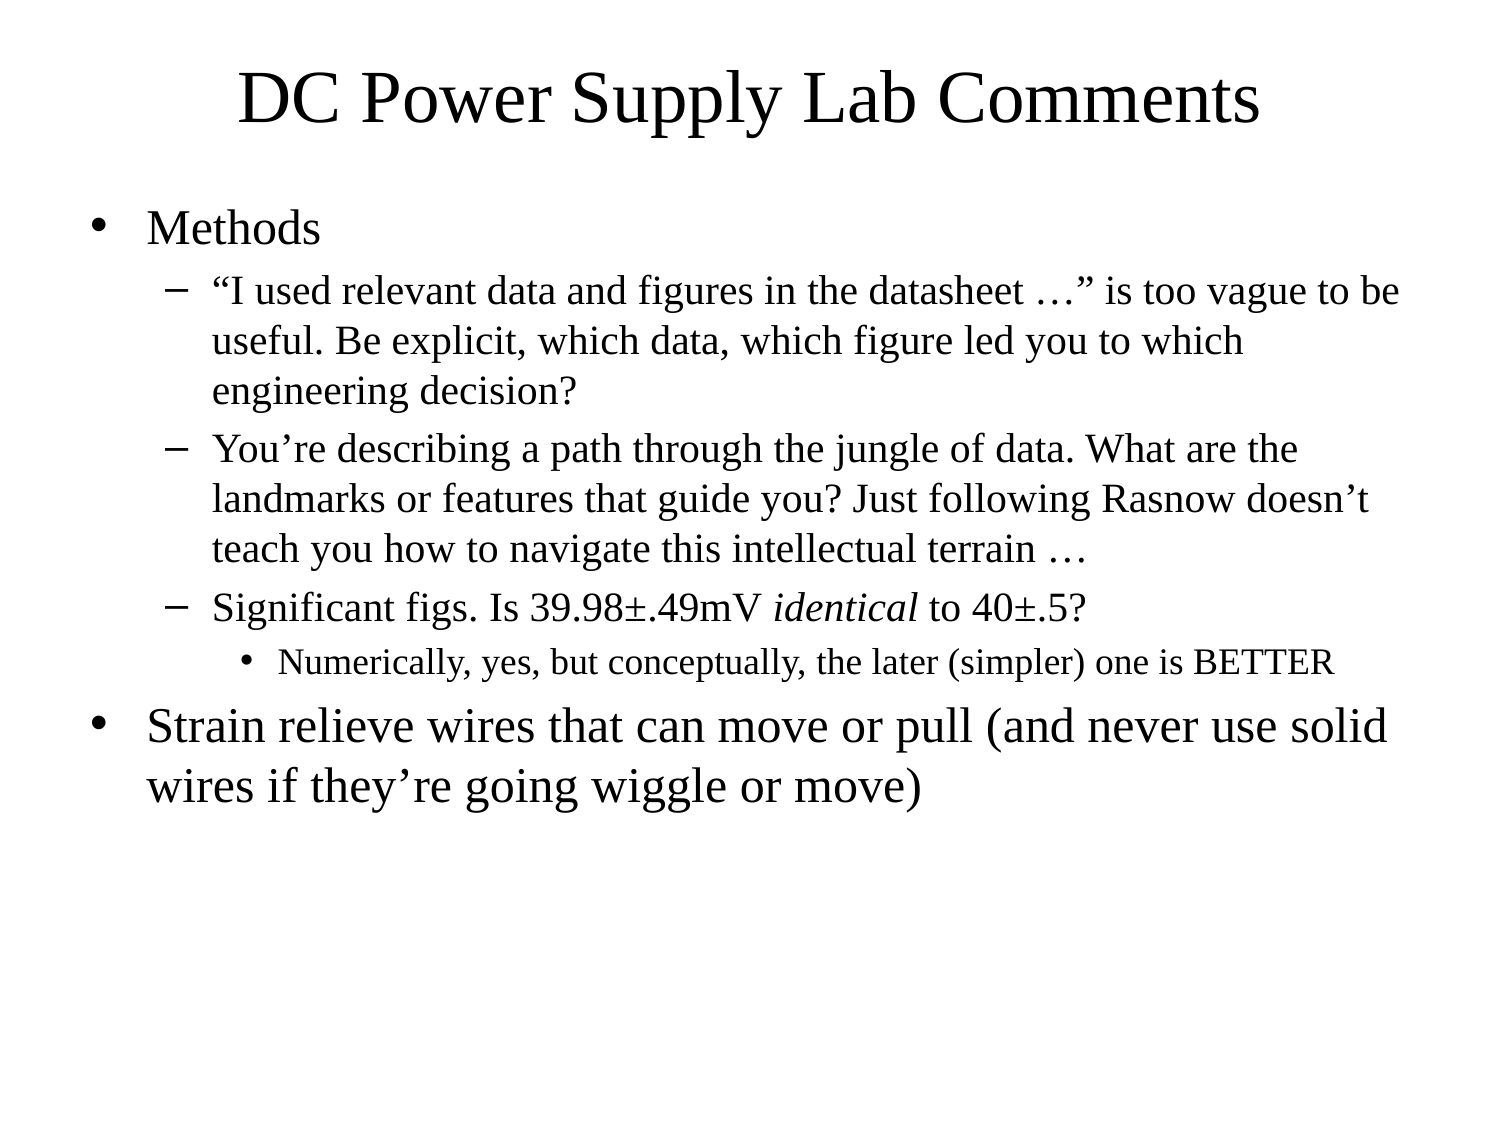

# DC Power Supply Lab Comments
Methods
“I used relevant data and figures in the datasheet …” is too vague to be useful. Be explicit, which data, which figure led you to which engineering decision?
You’re describing a path through the jungle of data. What are the landmarks or features that guide you? Just following Rasnow doesn’t teach you how to navigate this intellectual terrain …
Significant figs. Is 39.98±.49mV identical to 40±.5?
Numerically, yes, but conceptually, the later (simpler) one is BETTER
Strain relieve wires that can move or pull (and never use solid wires if they’re going wiggle or move)